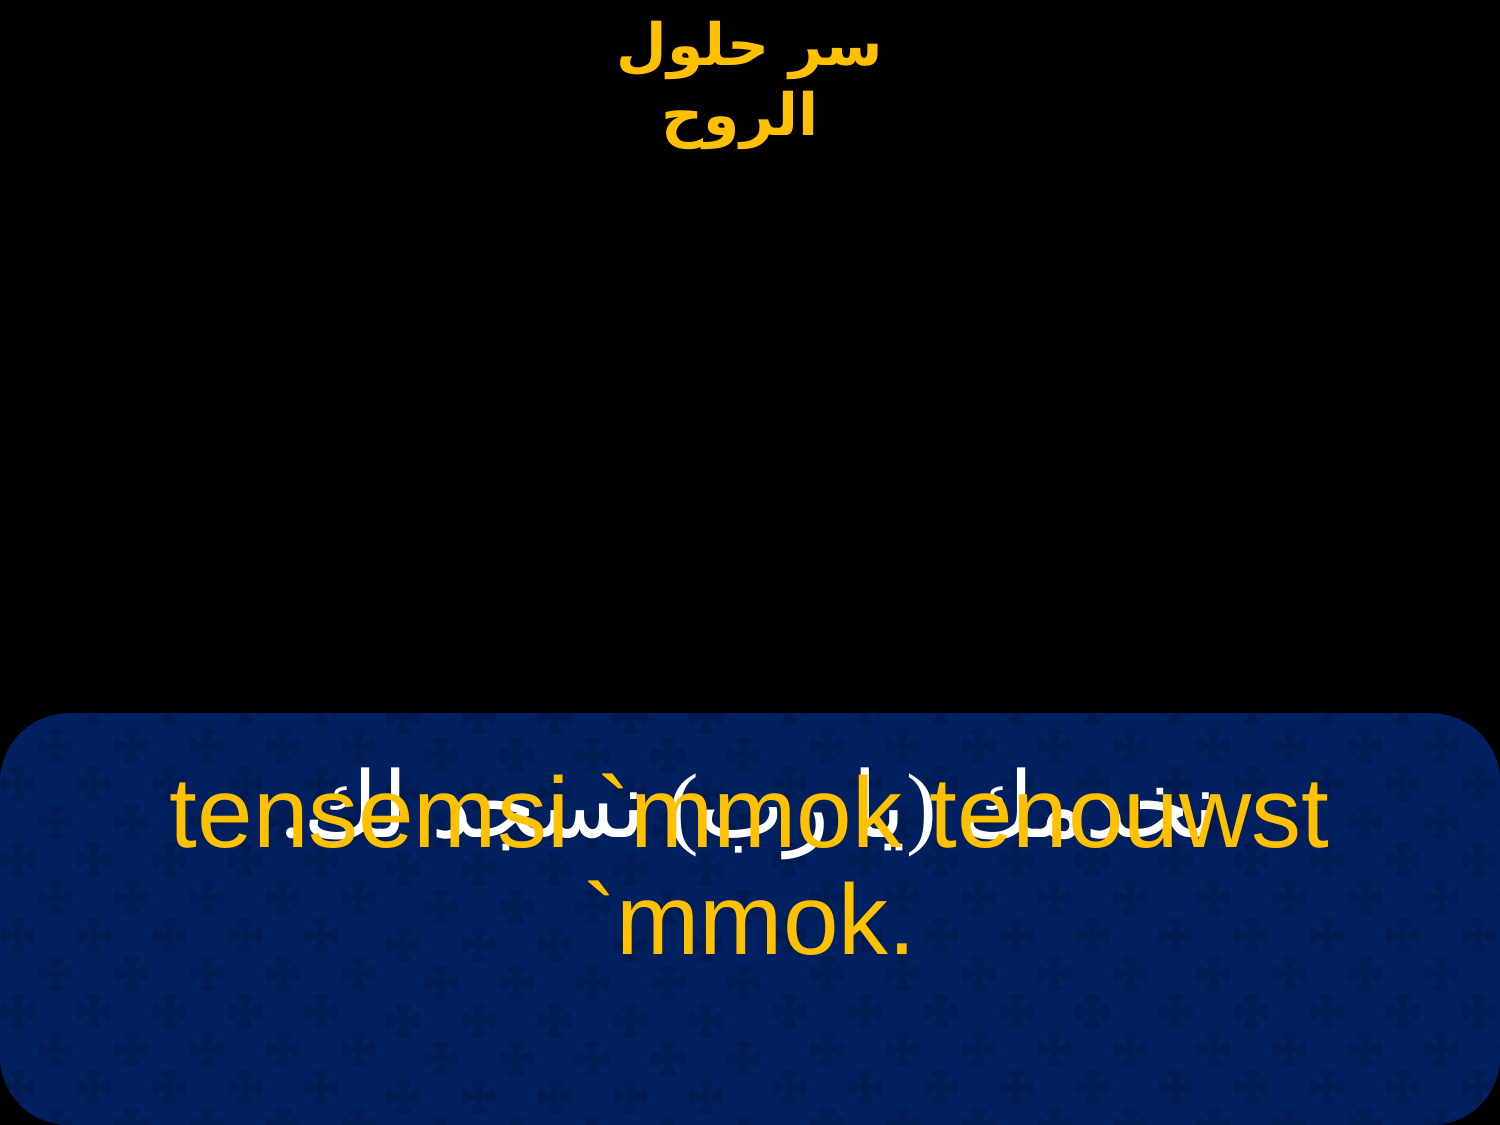

# نخدمك (يا رب) نسجد لك.
tensemsi `mmok tenouwst `mmok.